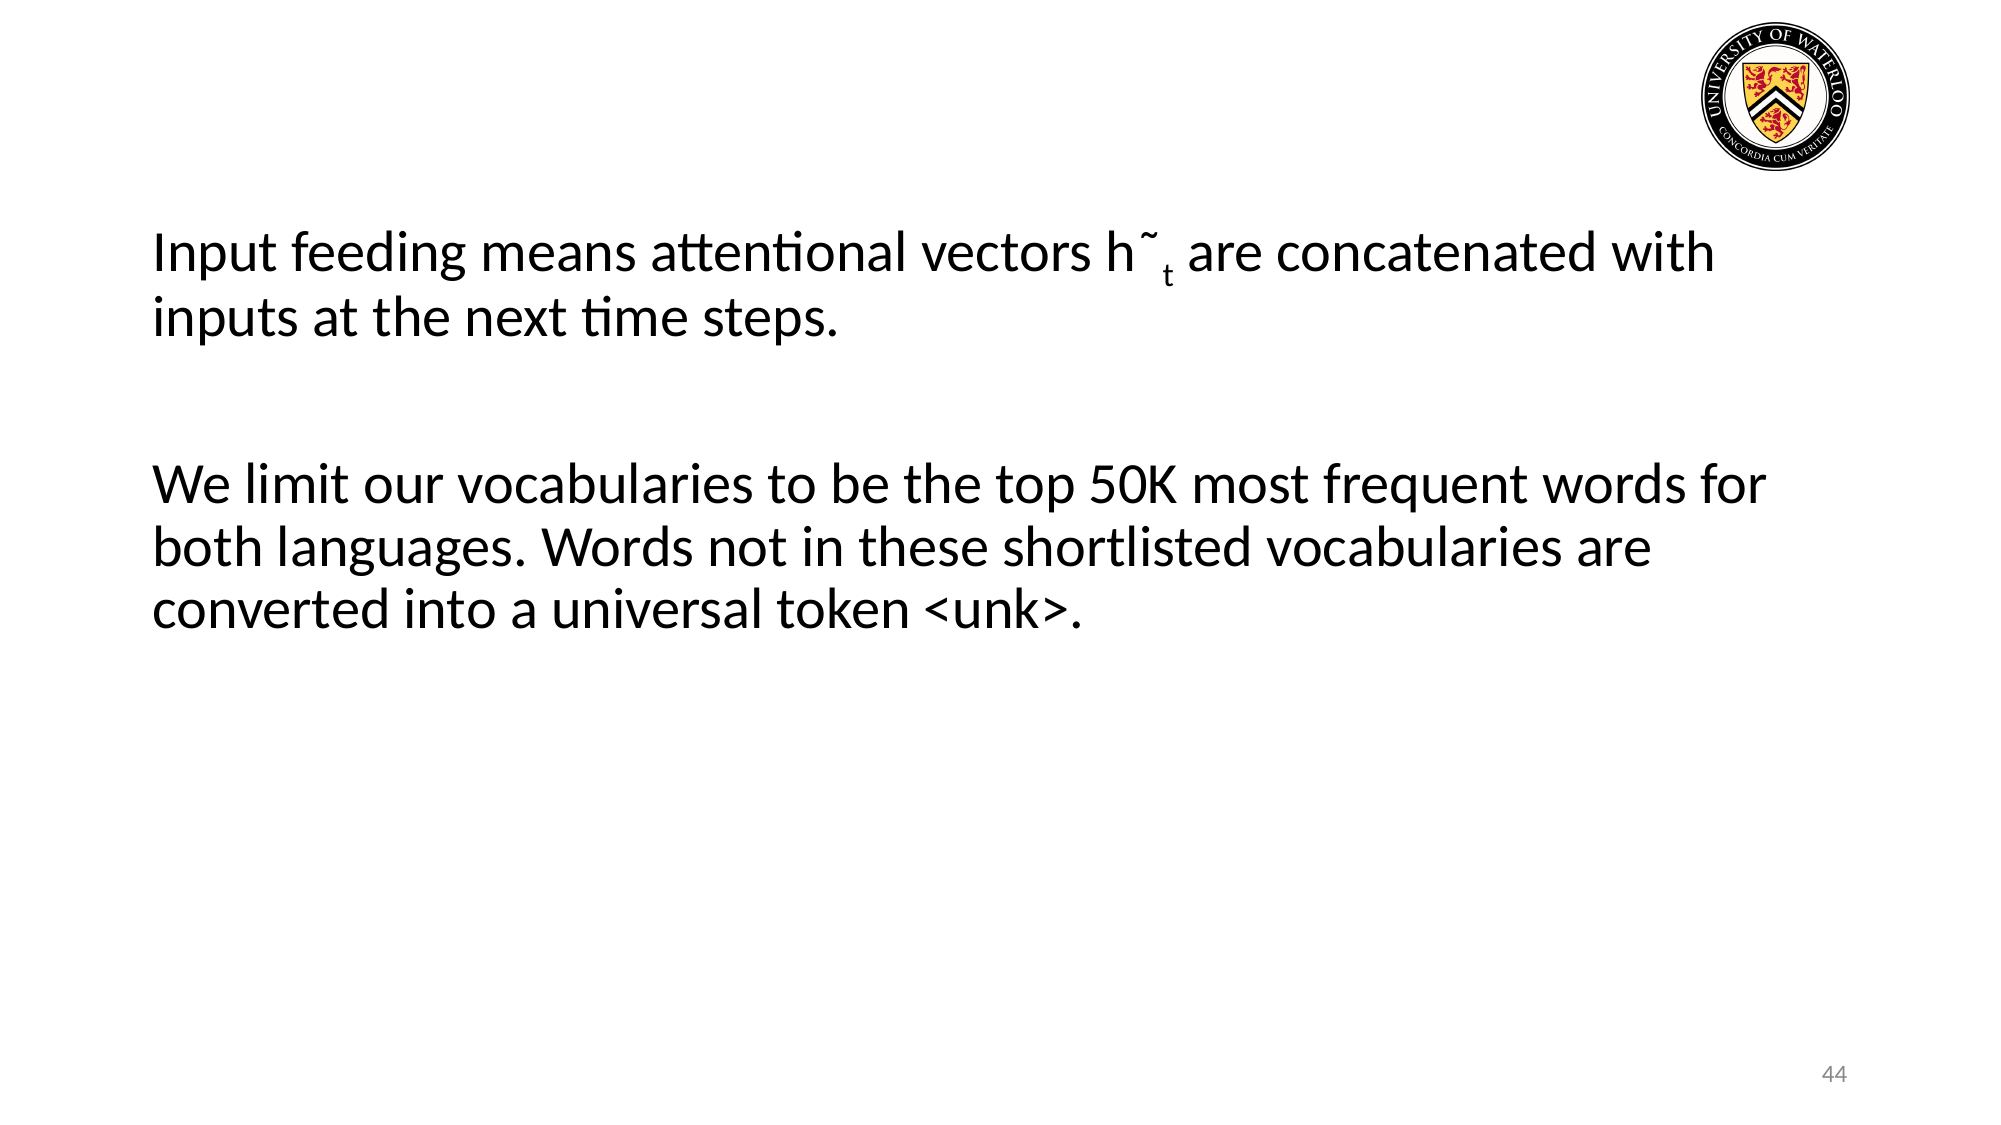

Input feeding means attentional vectors h˜t are concatenated with inputs at the next time steps.

We limit our vocabularies to be the top 50K most frequent words for both languages. Words not in these shortlisted vocabularies are converted into a universal token <unk>.
44